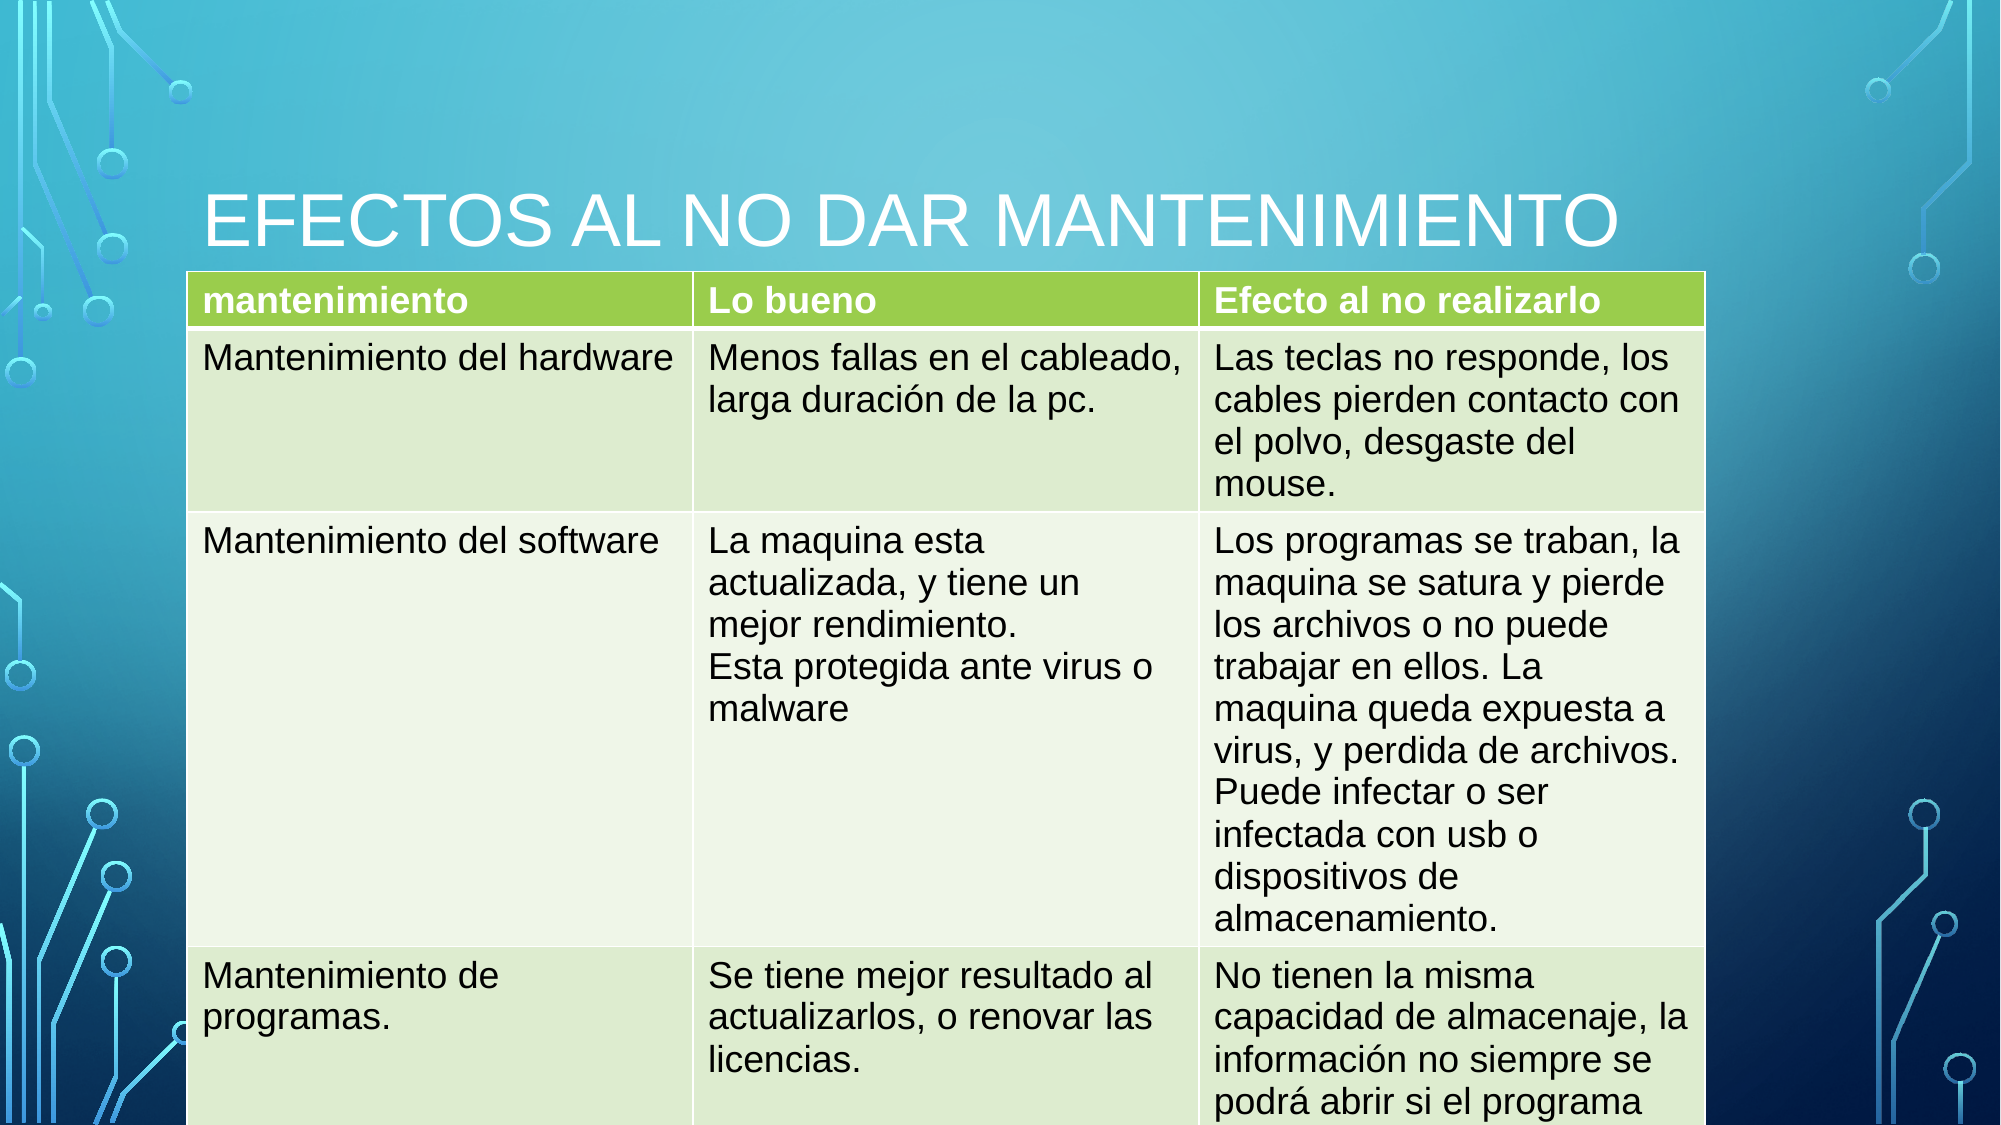

# Efectos al no dar mantenimiento
| mantenimiento | Lo bueno | Efecto al no realizarlo |
| --- | --- | --- |
| Mantenimiento del hardware | Menos fallas en el cableado, larga duración de la pc. | Las teclas no responde, los cables pierden contacto con el polvo, desgaste del mouse. |
| Mantenimiento del software | La maquina esta actualizada, y tiene un mejor rendimiento. Esta protegida ante virus o malware | Los programas se traban, la maquina se satura y pierde los archivos o no puede trabajar en ellos. La maquina queda expuesta a virus, y perdida de archivos. Puede infectar o ser infectada con usb o dispositivos de almacenamiento. |
| Mantenimiento de programas. | Se tiene mejor resultado al actualizarlos, o renovar las licencias. | No tienen la misma capacidad de almacenaje, la información no siempre se podrá abrir si el programa no esta actualizado. |
|  |  |  |